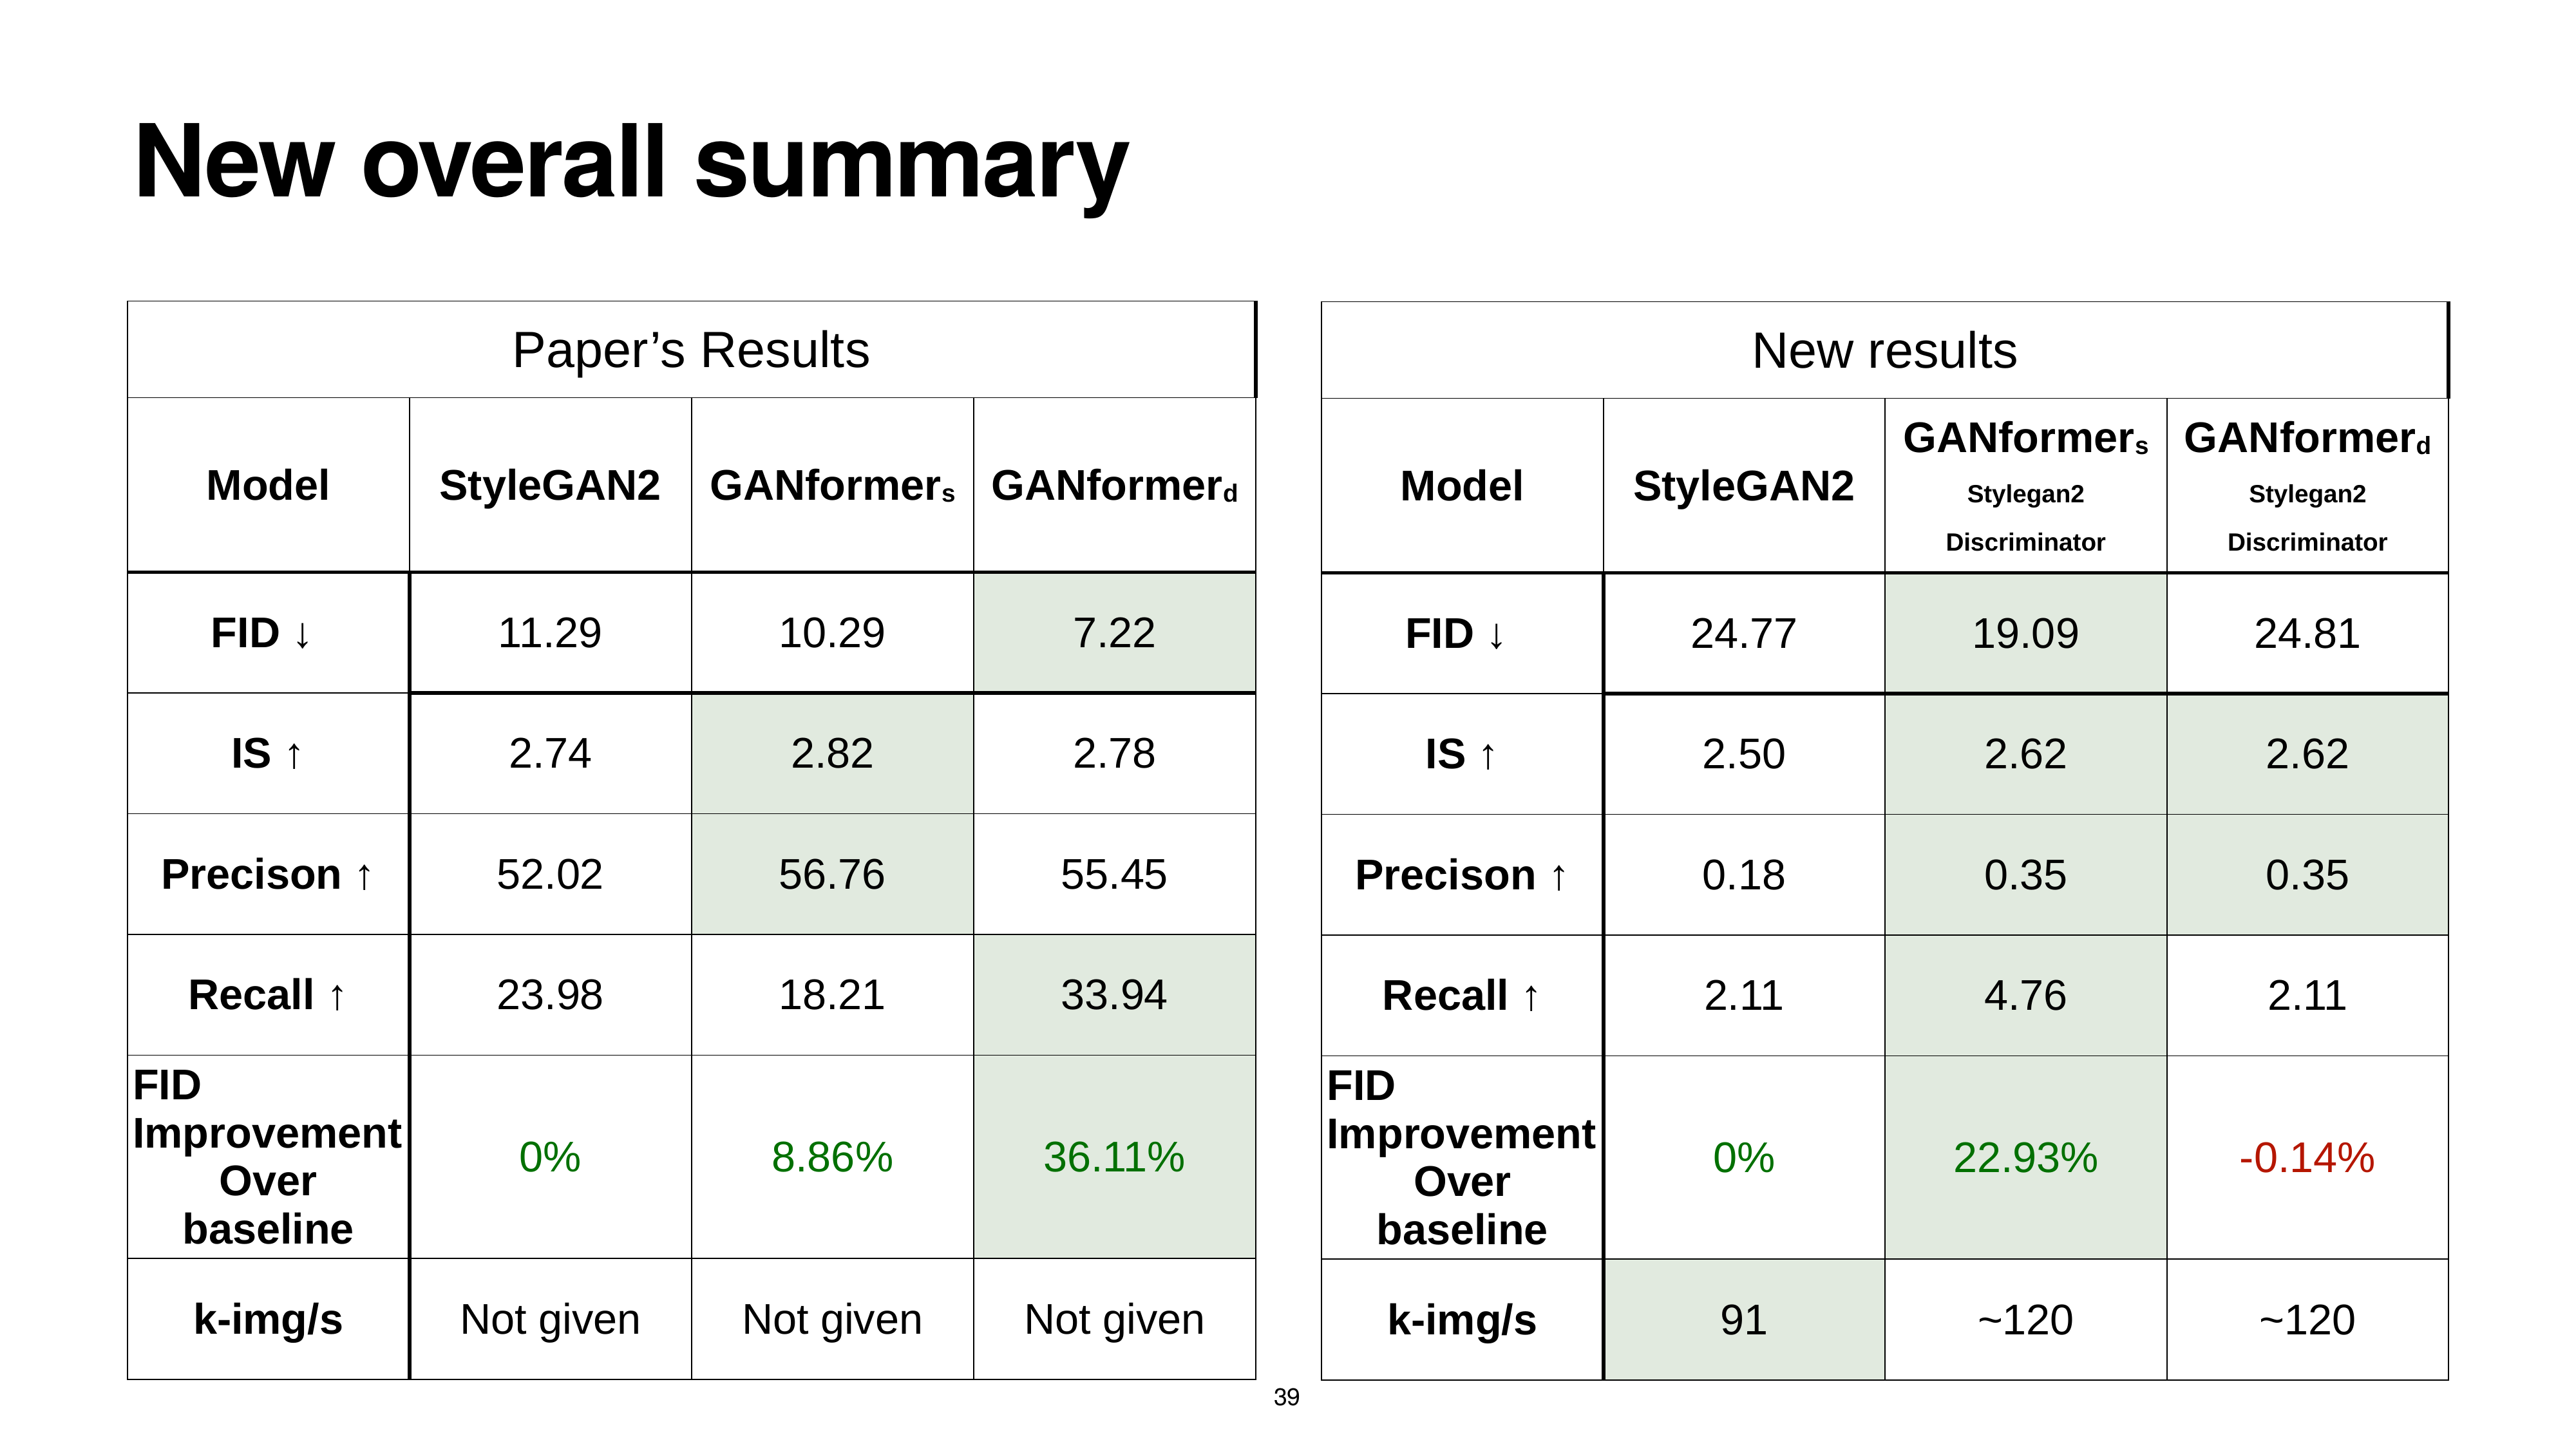

39
# New overall summary
| Paper’s Results |  |  |  |
| --- | --- | --- | --- |
| Model | StyleGAN2 | GANformers | GANformerd |
| FID ↓ | 11.29 | 10.29 | 7.22 |
| IS ↑ | 2.74 | 2.82 | 2.78 |
| Precison ↑ | 52.02 | 56.76 | 55.45 |
| Recall ↑ | 23.98 | 18.21 | 33.94 |
| FID Improvement Over baseline | 0% | 8.86% | 36.11% |
| k-img/s | Not given | Not given | Not given |
| New results |  |  |  |
| --- | --- | --- | --- |
| Model | StyleGAN2 | GANformers Stylegan2 Discriminator | GANformerd Stylegan2 Discriminator |
| FID ↓ | 24.77 | 19.09 | 24.81 |
| IS ↑ | 2.50 | 2.62 | 2.62 |
| Precison ↑ | 0.18 | 0.35 | 0.35 |
| Recall ↑ | 2.11 | 4.76 | 2.11 |
| FID Improvement Over baseline | 0% | 22.93% | -0.14% |
| k-img/s | 91 | ~120 | ~120 |